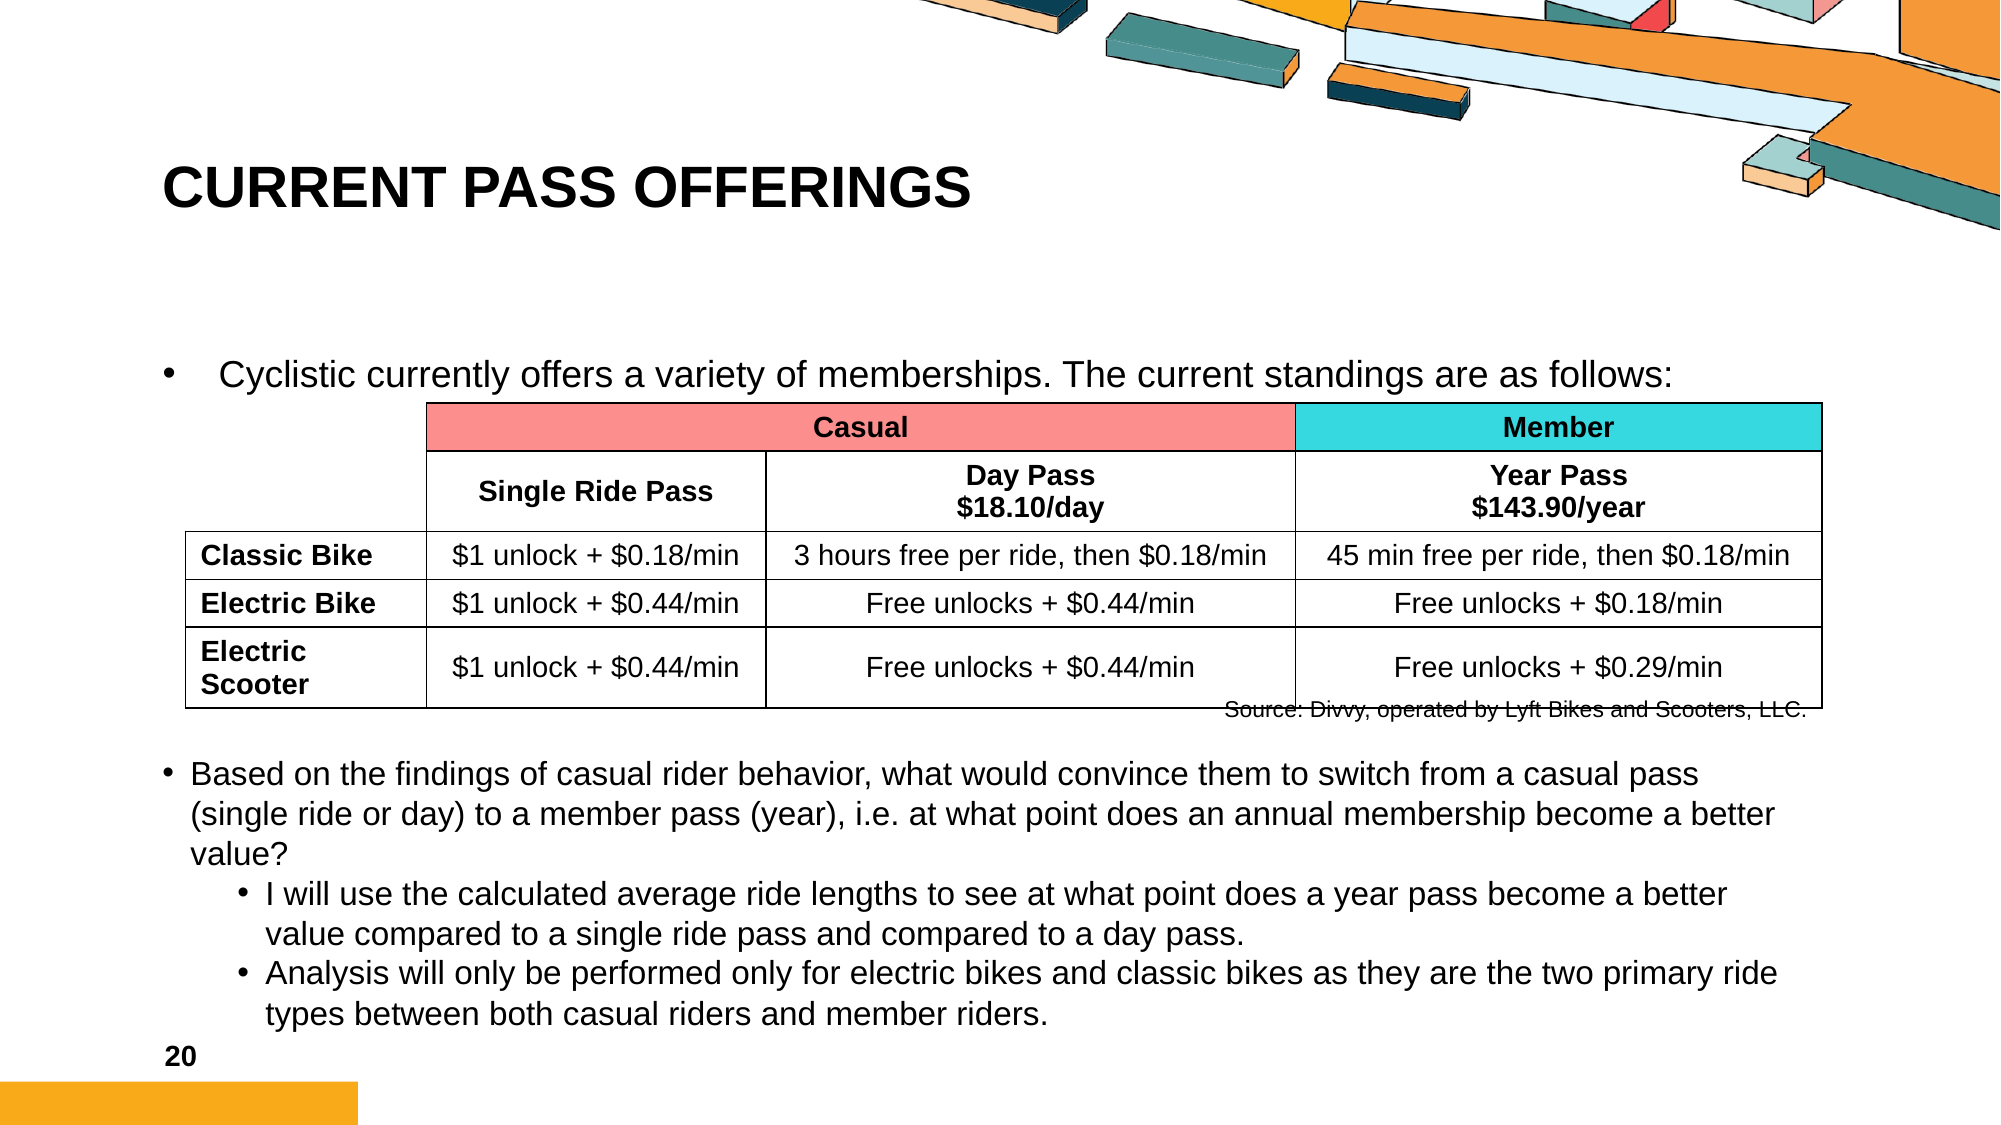

# Current pass offerings
Cyclistic currently offers a variety of memberships. The current standings are as follows:
|  | Casual |  | Member |
| --- | --- | --- | --- |
|  | Single Ride Pass | Day Pass $18.10/day | Year Pass $143.90/year |
| Classic Bike | $1 unlock + $0.18/min | 3 hours free per ride, then $0.18/min | 45 min free per ride, then $0.18/min |
| Electric Bike | $1 unlock + $0.44/min | Free unlocks + $0.44/min | Free unlocks + $0.18/min |
| Electric Scooter | $1 unlock + $0.44/min | Free unlocks + $0.44/min | Free unlocks + $0.29/min |
Source: Divvy, operated by Lyft Bikes and Scooters, LLC.
Based on the findings of casual rider behavior, what would convince them to switch from a casual pass (single ride or day) to a member pass (year), i.e. at what point does an annual membership become a better value?
I will use the calculated average ride lengths to see at what point does a year pass become a better value compared to a single ride pass and compared to a day pass.
Analysis will only be performed only for electric bikes and classic bikes as they are the two primary ride types between both casual riders and member riders.
20